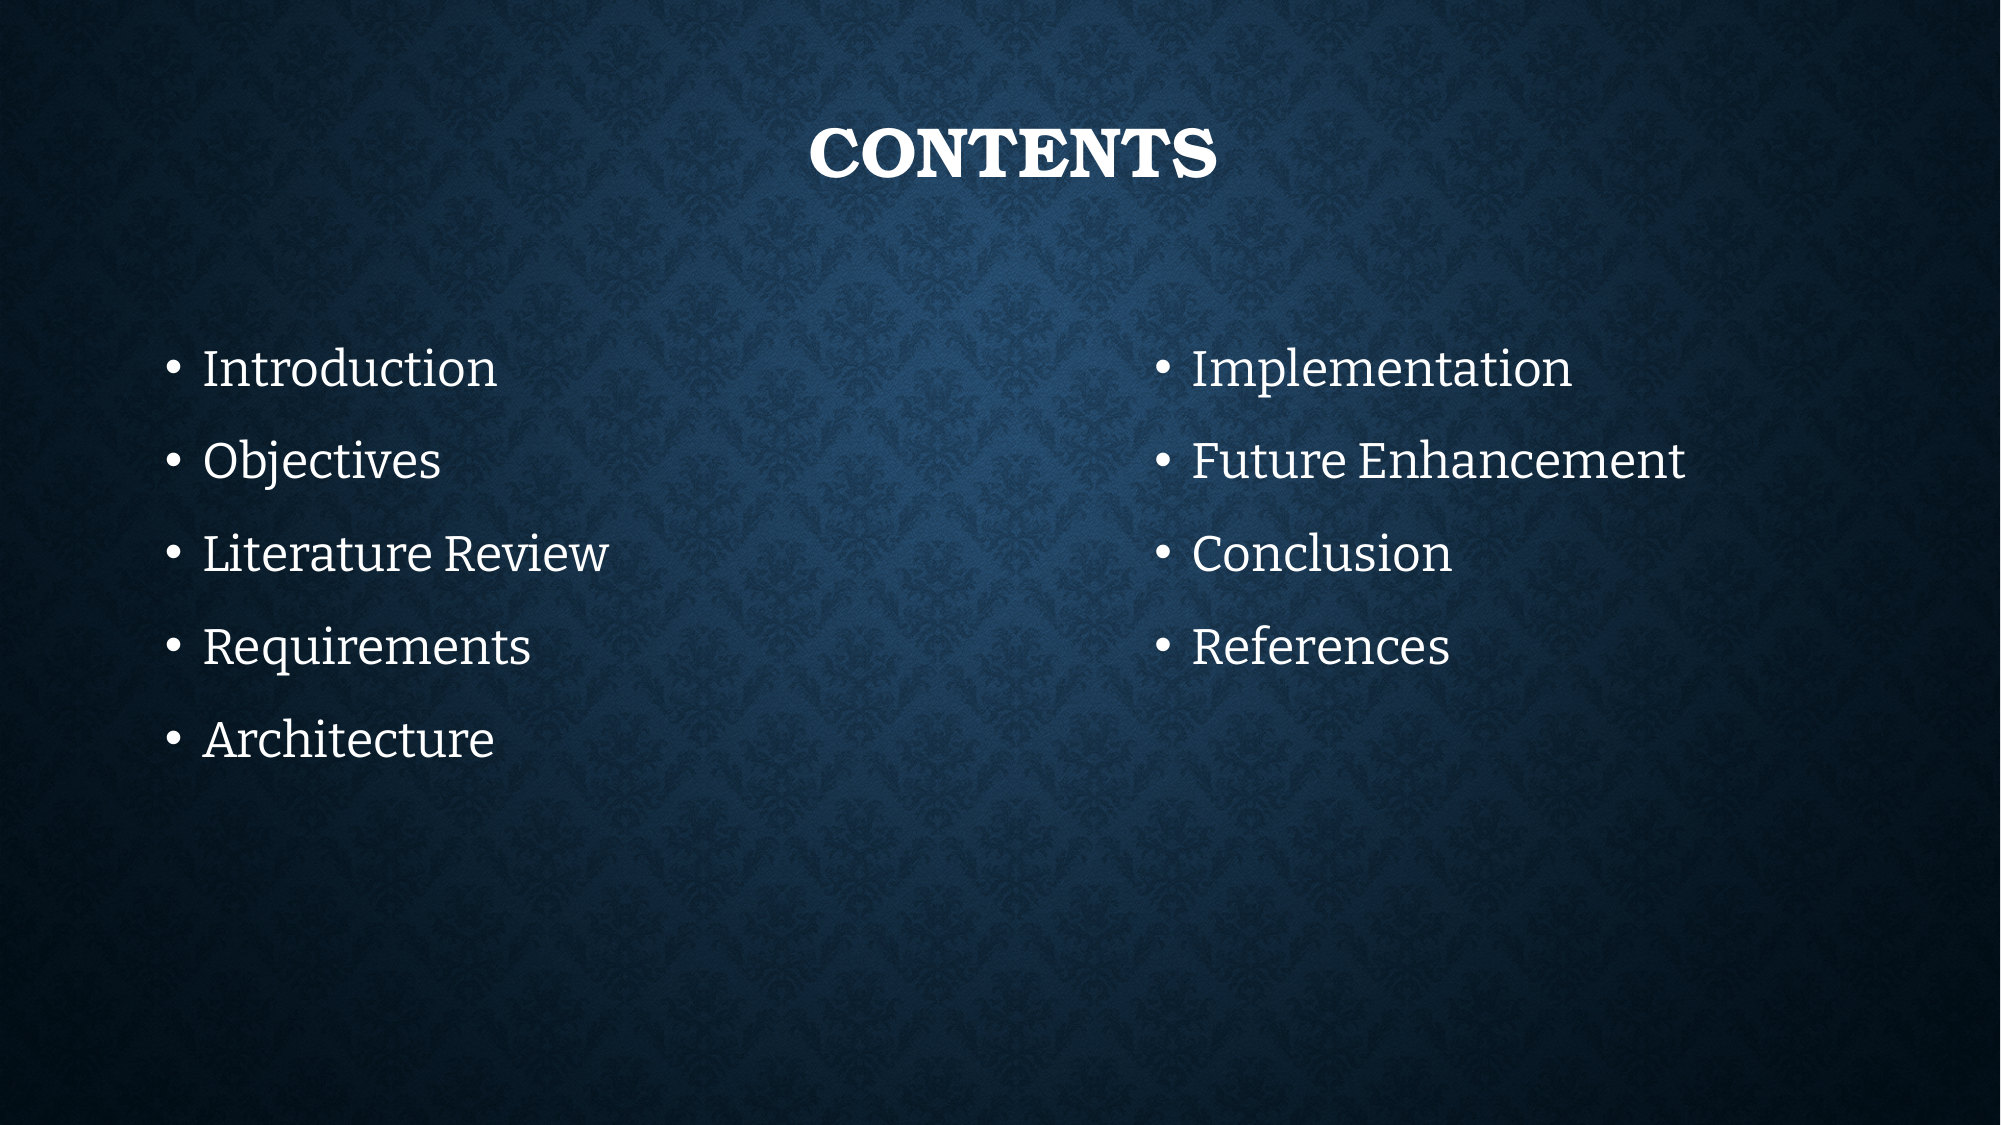

# contents
Implementation
Future Enhancement
Conclusion
References

Introduction
Objectives
Literature Review
Requirements
Architecture